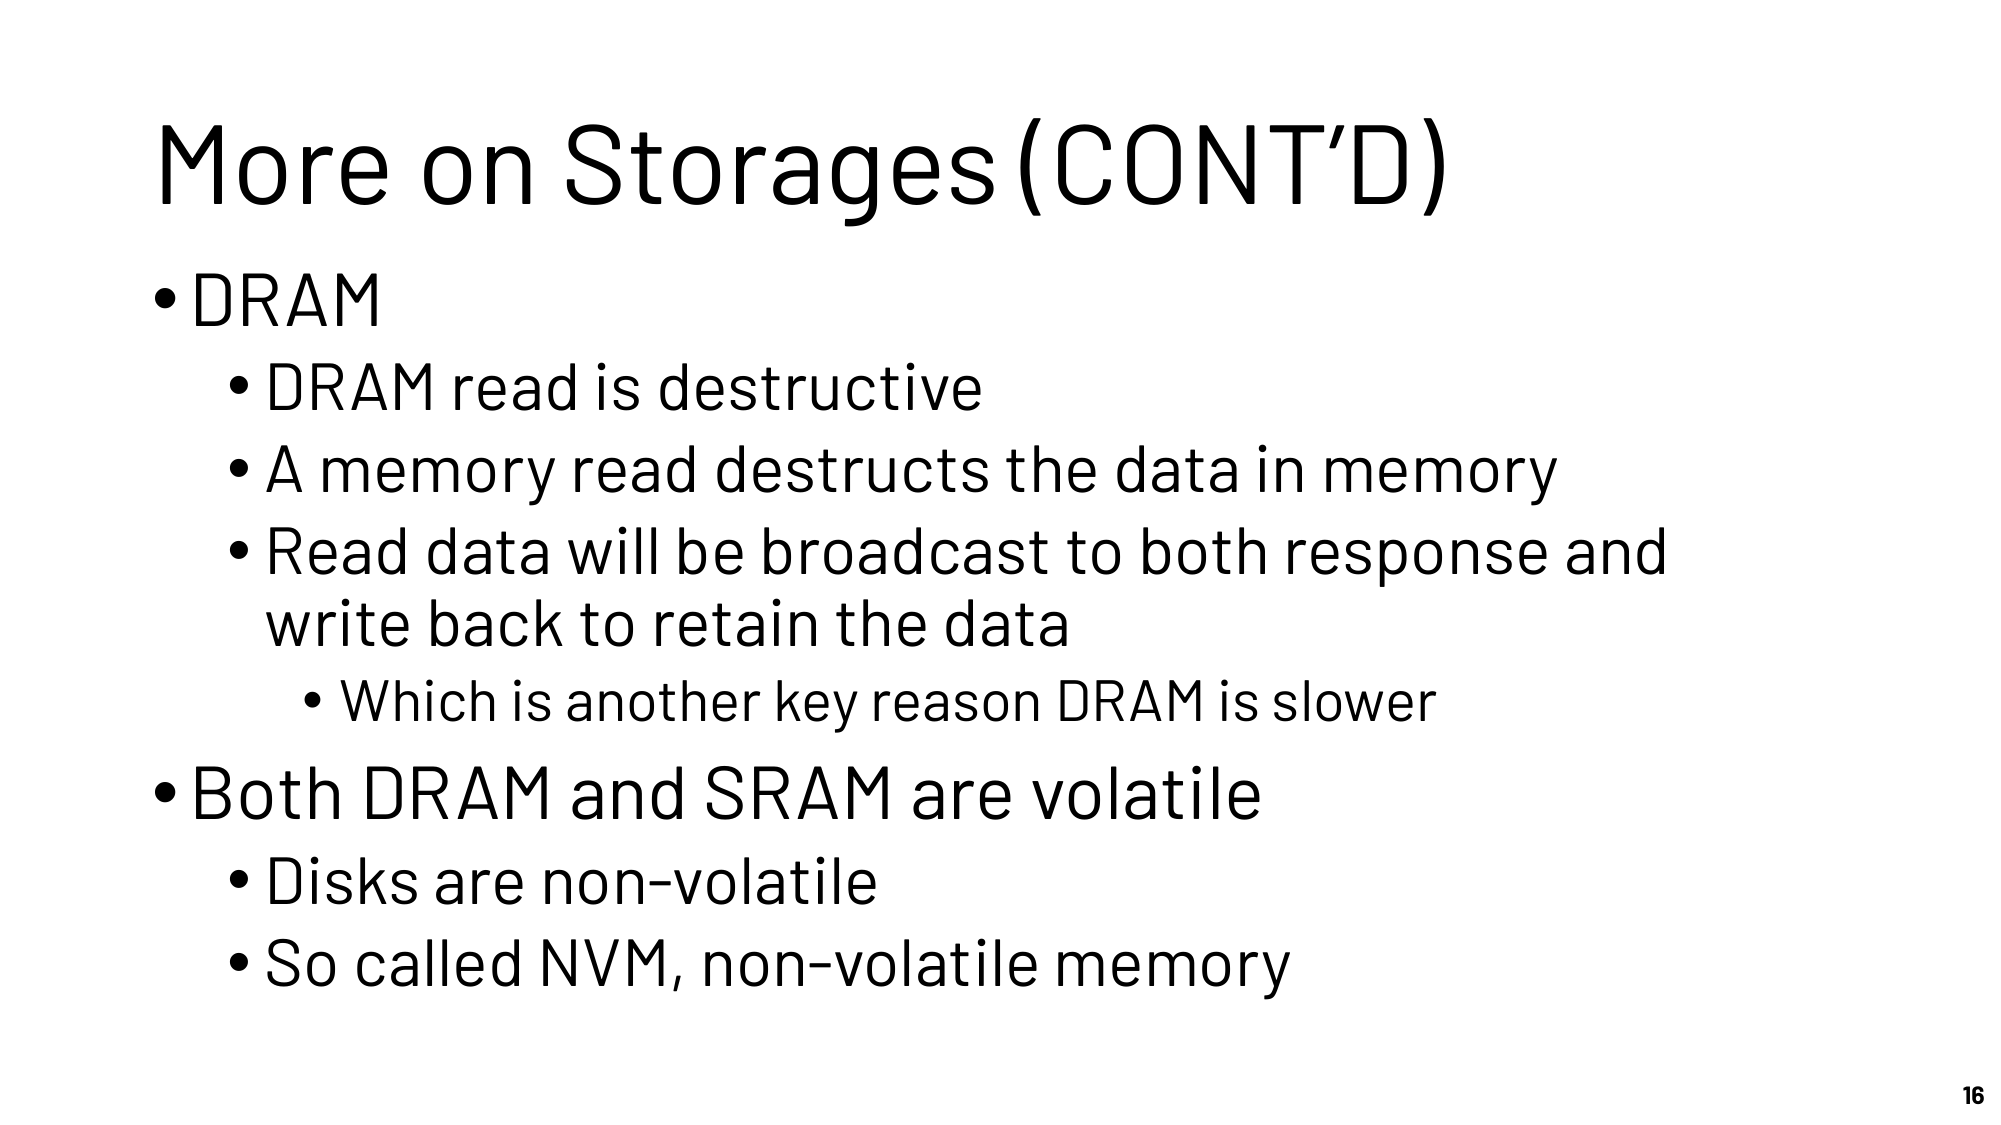

# More on Storages (CONT’D)
DRAM
DRAM read is destructive
A memory read destructs the data in memory
Read data will be broadcast to both response and write back to retain the data
Which is another key reason DRAM is slower
Both DRAM and SRAM are volatile
Disks are non-volatile
So called NVM, non-volatile memory
16